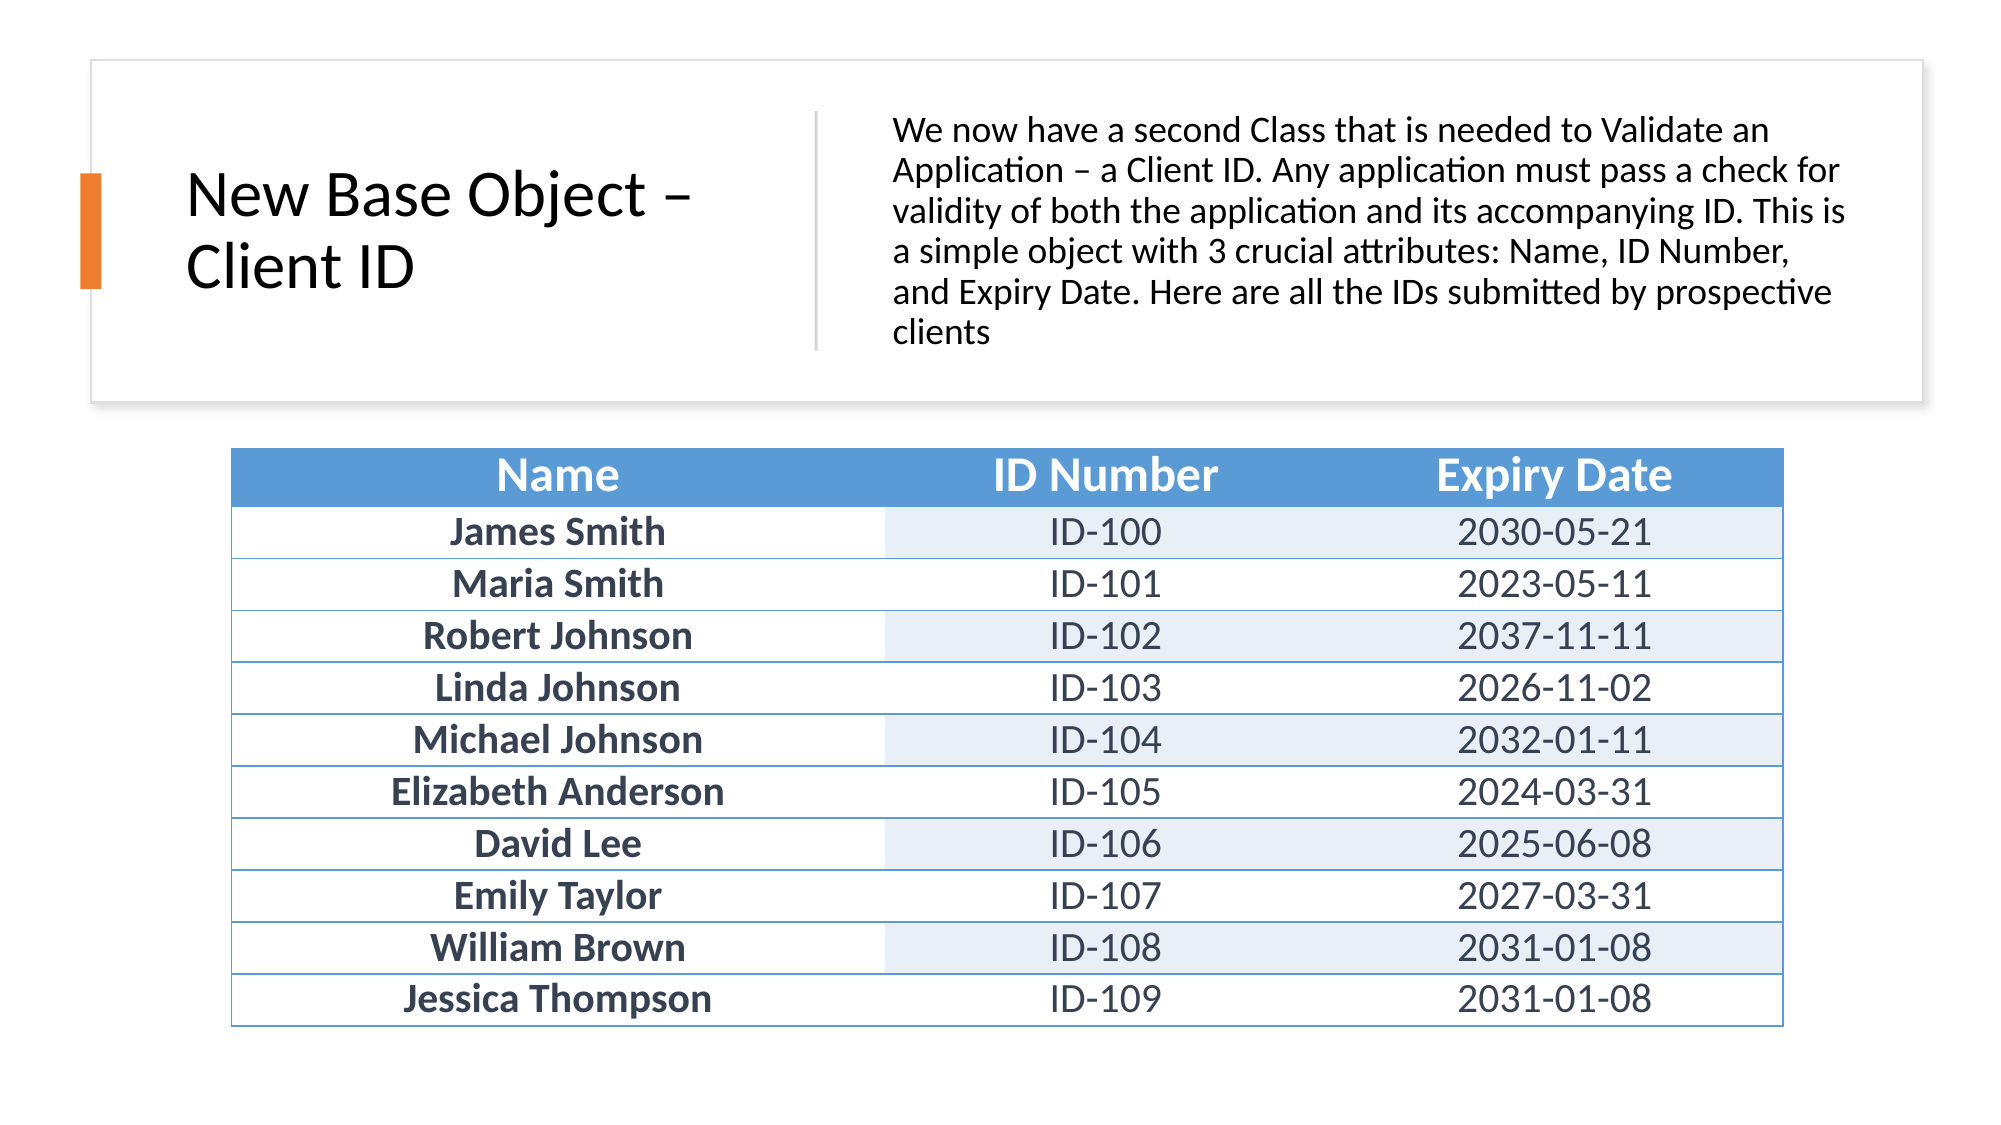

# New Base Object – Client ID
We now have a second Class that is needed to Validate an Application – a Client ID. Any application must pass a check for validity of both the application and its accompanying ID. This is a simple object with 3 crucial attributes: Name, ID Number, and Expiry Date. Here are all the IDs submitted by prospective clients

| Name | ID Number | Expiry Date |
| --- | --- | --- |
| James Smith | ID-100 | 2030-05-21 |
| Maria Smith | ID-101 | 2023-05-11 |
| Robert Johnson | ID-102 | 2037-11-11 |
| Linda Johnson | ID-103 | 2026-11-02 |
| Michael Johnson | ID-104 | 2032-01-11 |
| Elizabeth Anderson | ID-105 | 2024-03-31 |
| David Lee | ID-106 | 2025-06-08 |
| Emily Taylor | ID-107 | 2027-03-31 |
| William Brown | ID-108 | 2031-01-08 |
| Jessica Thompson | ID-109 | 2031-01-08 |